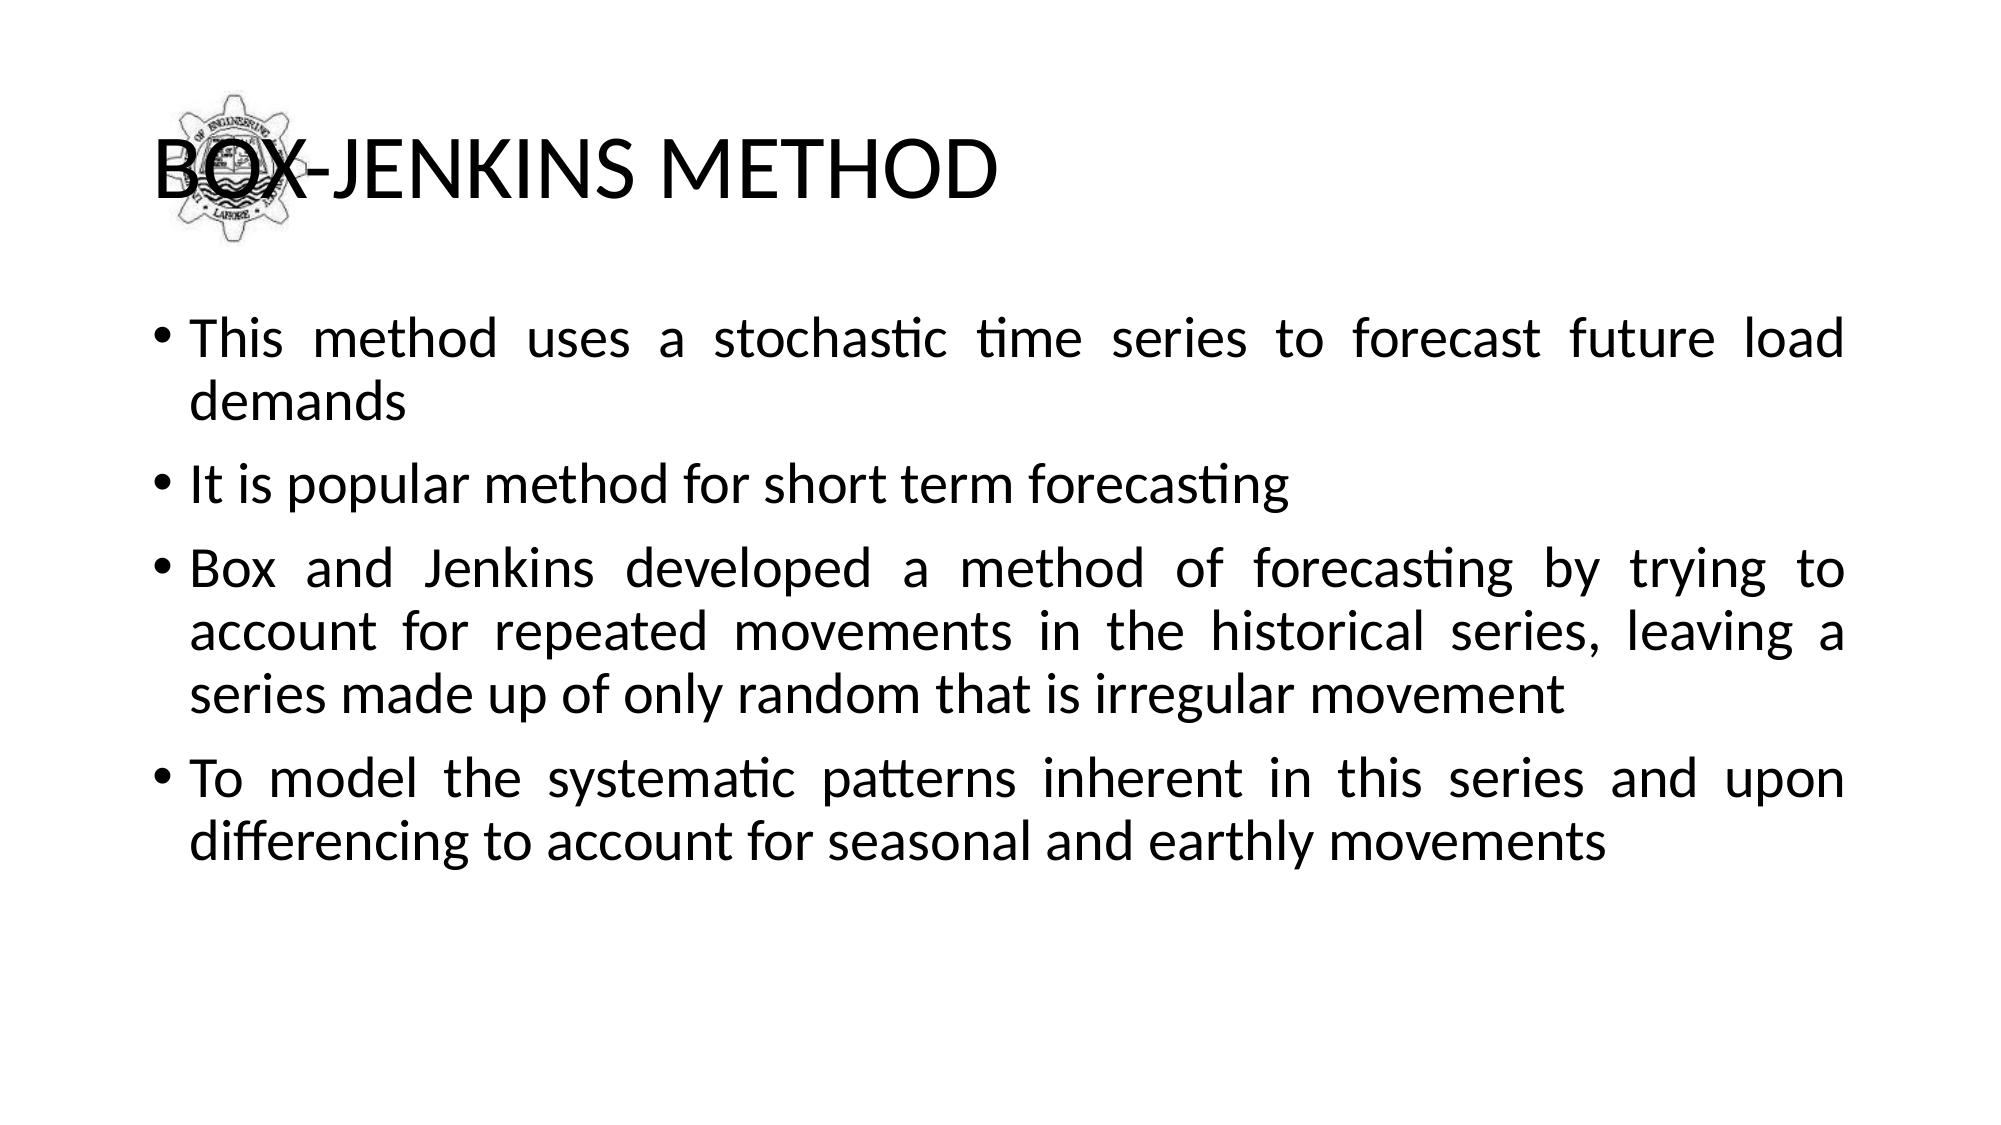

# BOX-JENKINS METHOD
This method uses a stochastic time series to forecast future load demands
It is popular method for short term forecasting
Box and Jenkins developed a method of forecasting by trying to account for repeated movements in the historical series, leaving a series made up of only random that is irregular movement
To model the systematic patterns inherent in this series and upon differencing to account for seasonal and earthly movements